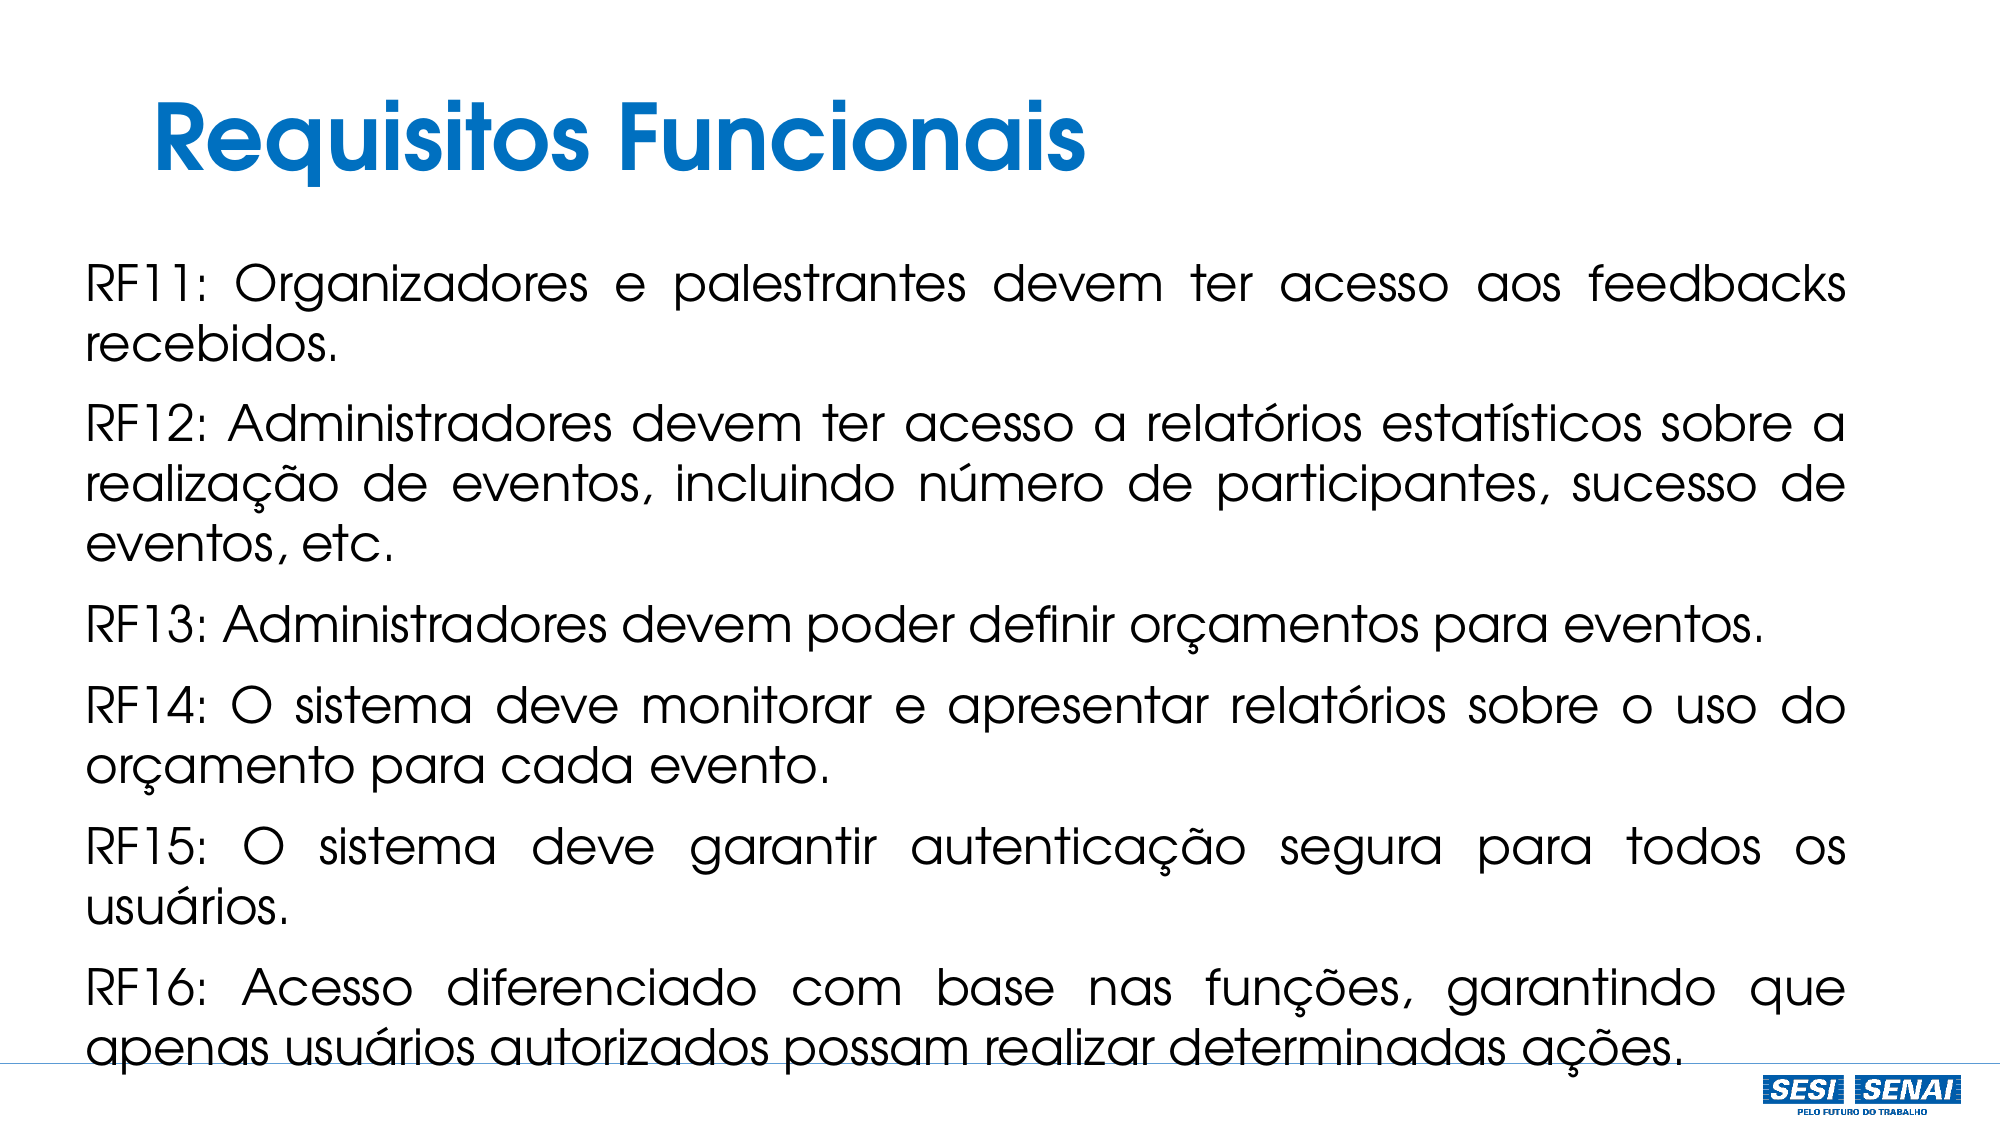

# Requisitos Funcionais
RF11: Organizadores e palestrantes devem ter acesso aos feedbacks recebidos.
RF12: Administradores devem ter acesso a relatórios estatísticos sobre a realização de eventos, incluindo número de participantes, sucesso de eventos, etc.
RF13: Administradores devem poder definir orçamentos para eventos.
RF14: O sistema deve monitorar e apresentar relatórios sobre o uso do orçamento para cada evento.
RF15: O sistema deve garantir autenticação segura para todos os usuários.
RF16: Acesso diferenciado com base nas funções, garantindo que apenas usuários autorizados possam realizar determinadas ações.